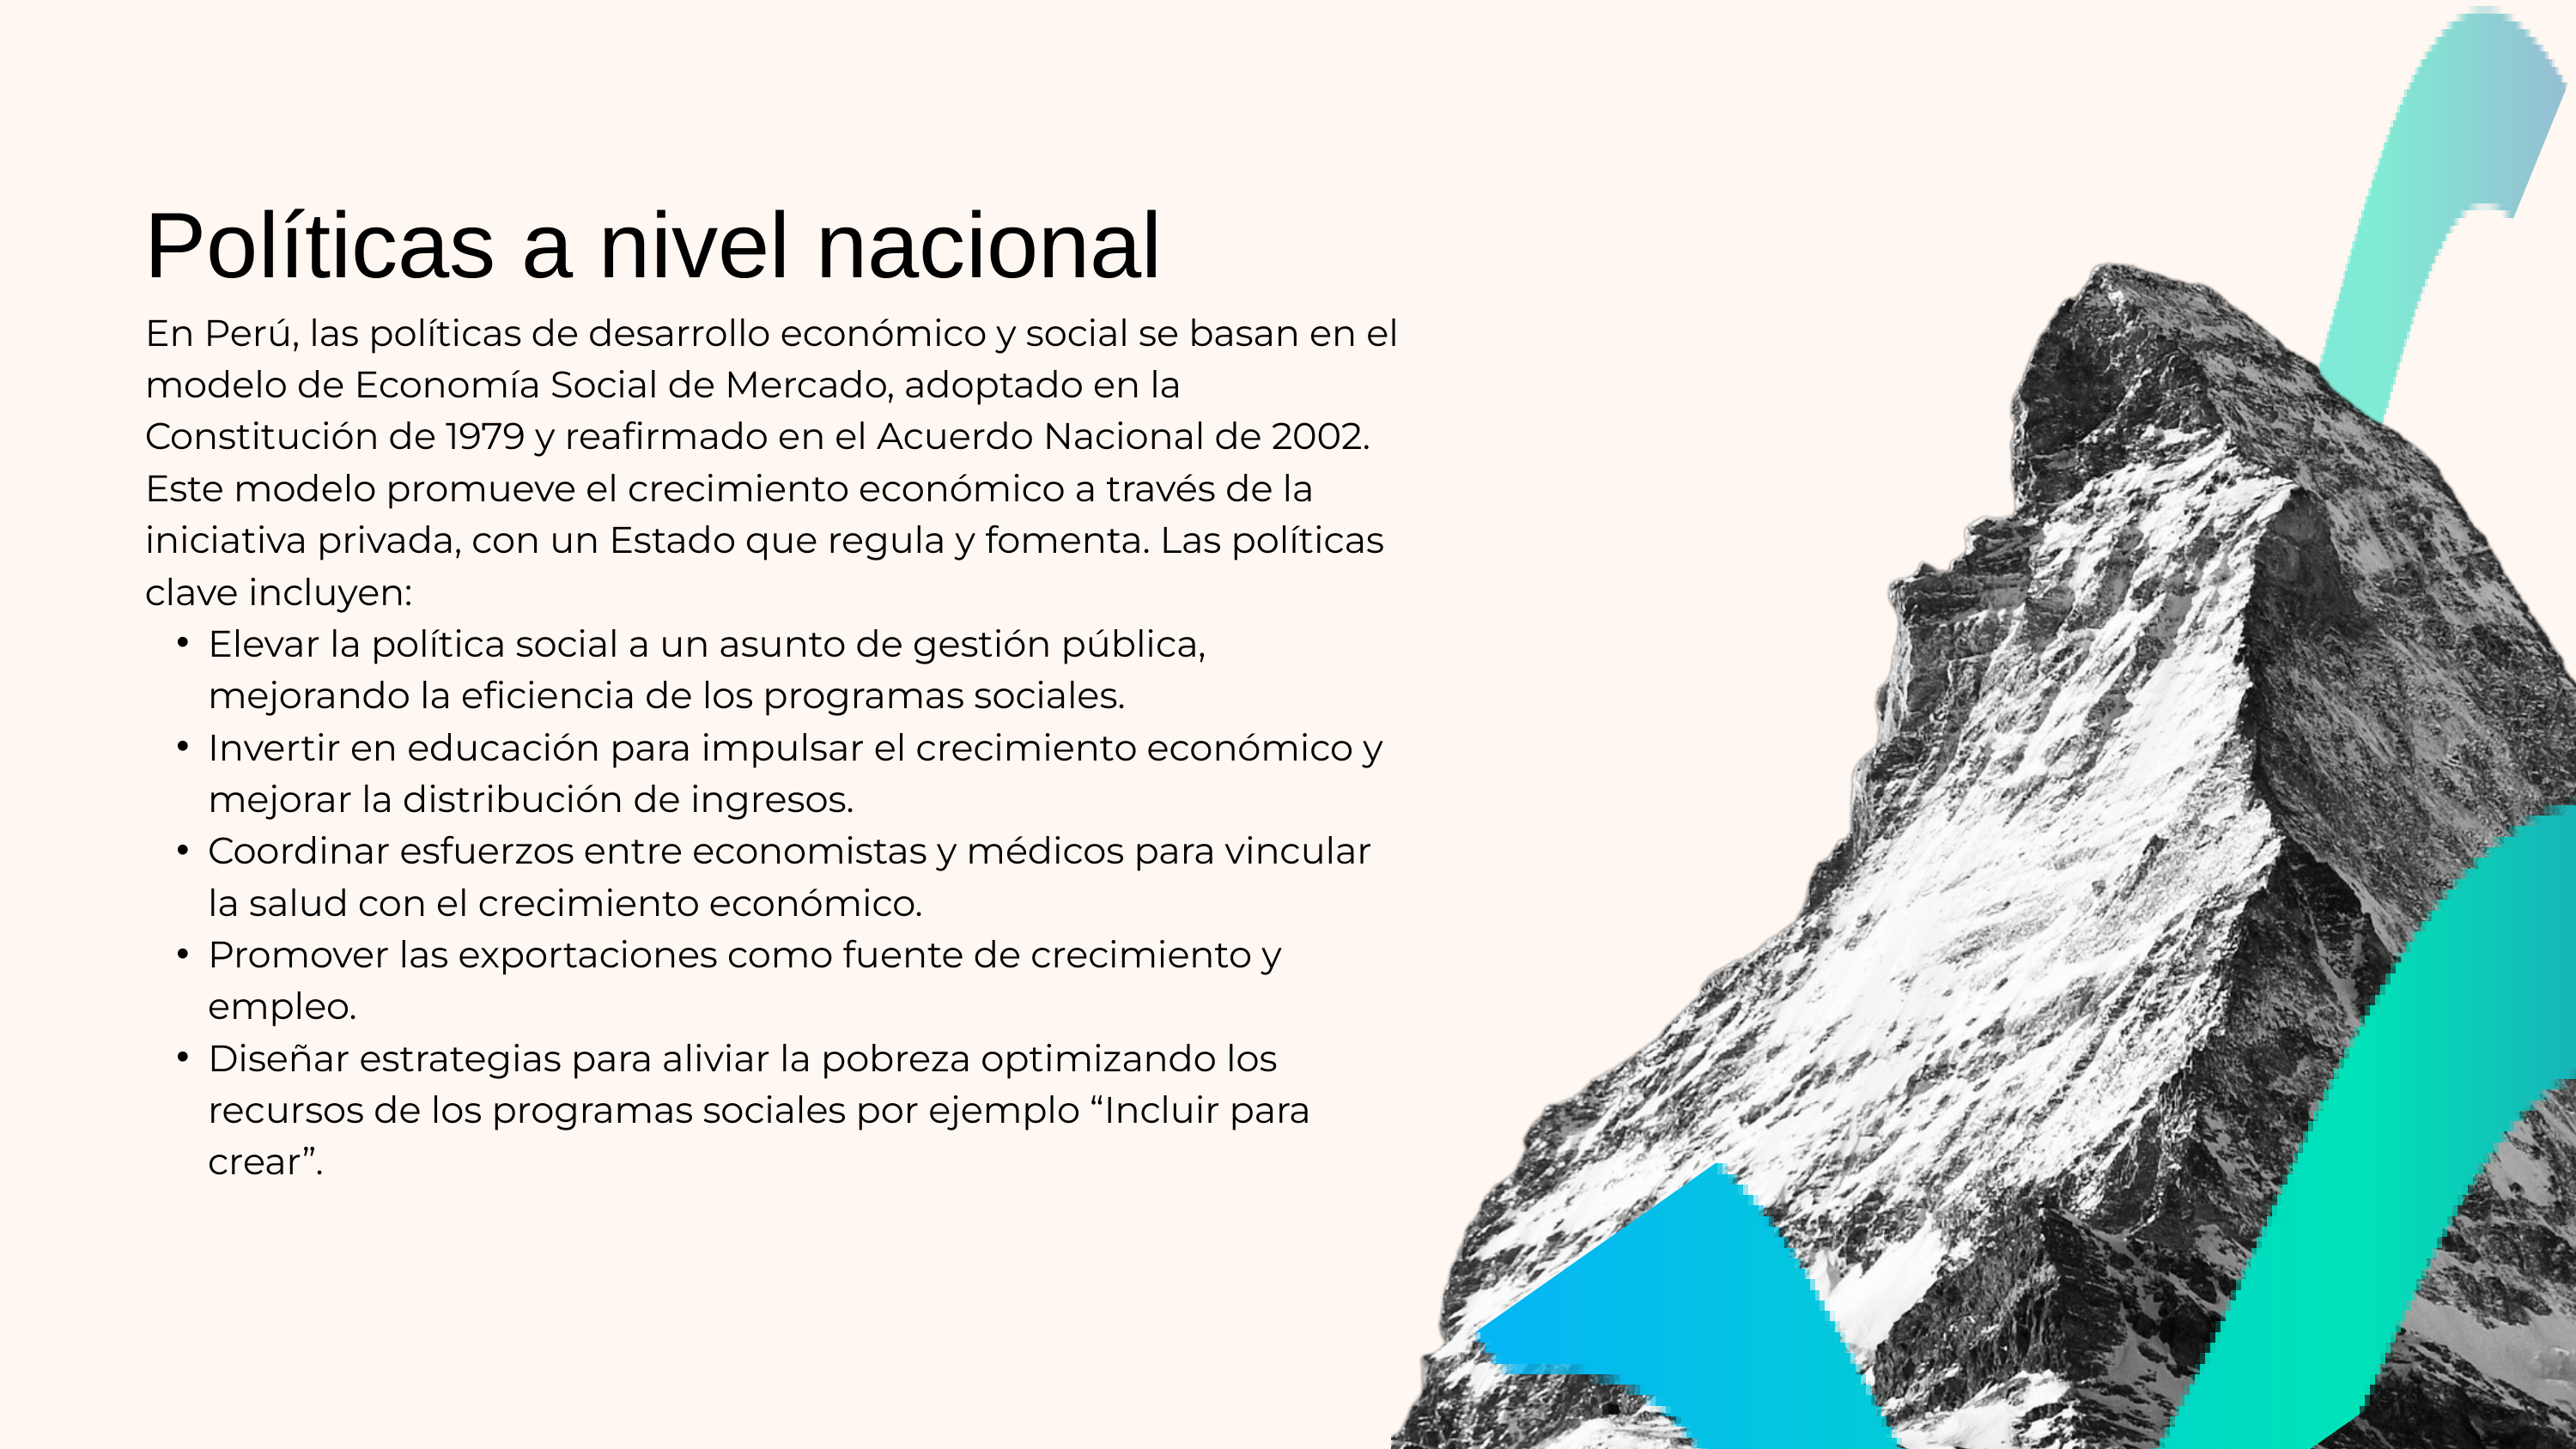

Políticas a nivel nacional

En Perú, las políticas de desarrollo económico y social se basan en el modelo de Economía Social de Mercado, adoptado en la Constitución de 1979 y reafirmado en el Acuerdo Nacional de 2002. Este modelo promueve el crecimiento económico a través de la iniciativa privada, con un Estado que regula y fomenta. Las políticas clave incluyen:
Elevar la política social a un asunto de gestión pública, mejorando la eficiencia de los programas sociales.
Invertir en educación para impulsar el crecimiento económico y mejorar la distribución de ingresos.
Coordinar esfuerzos entre economistas y médicos para vincular la salud con el crecimiento económico.
Promover las exportaciones como fuente de crecimiento y empleo.
Diseñar estrategias para aliviar la pobreza optimizando los recursos de los programas sociales por ejemplo “Incluir para crear”.